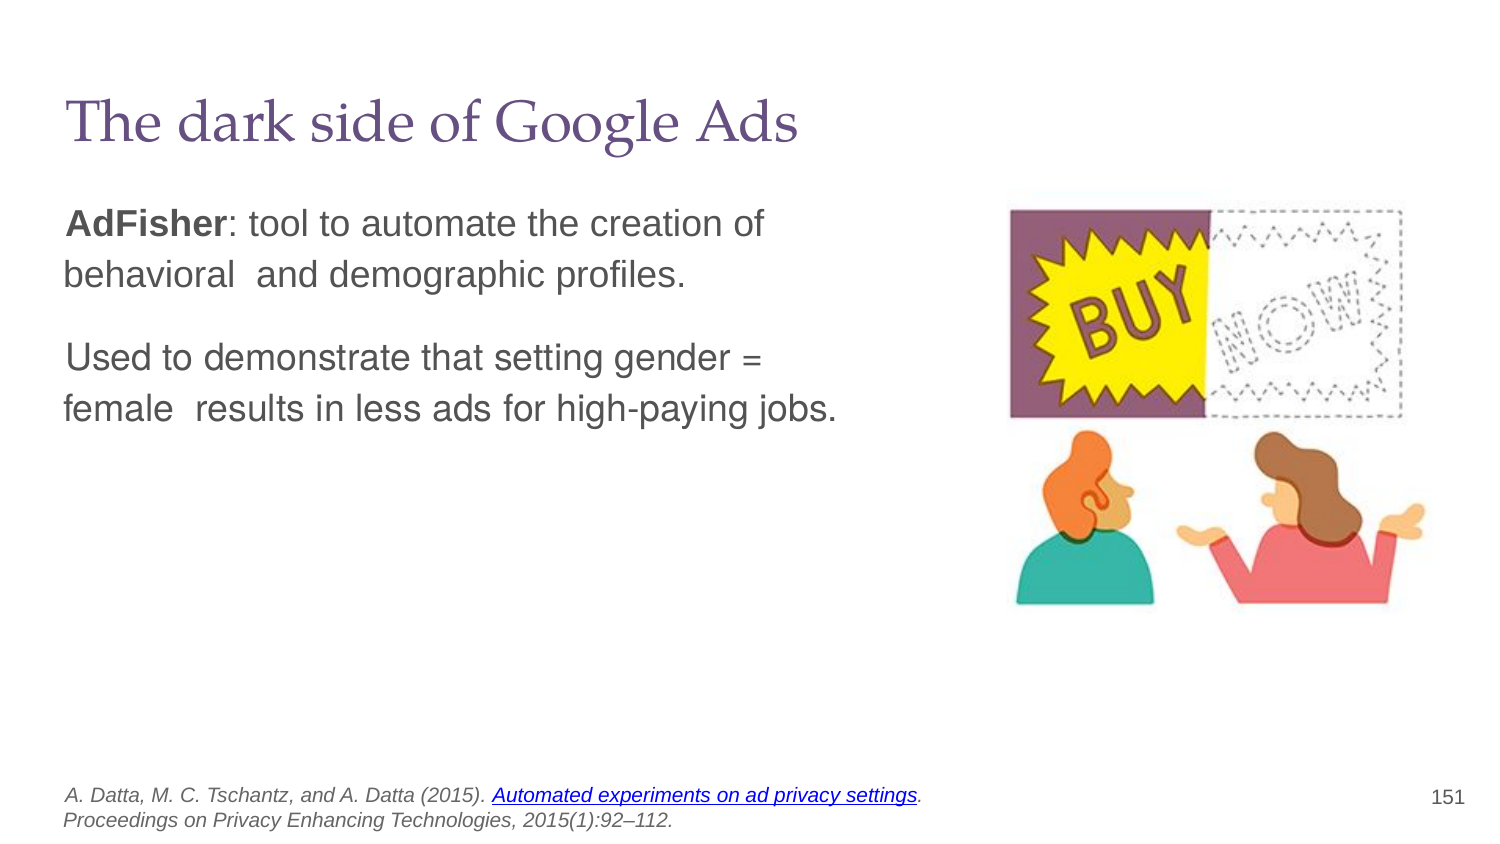

# The dark side of Google Ads

AdFisher: tool to automate the creation of behavioral  and demographic profiles.
Used to demonstrate that setting gender = female  results in less ads for high-paying jobs.
A. Datta, M. C. Tschantz, and A. Datta (2015). Automated experiments on ad privacy settings.  Proceedings on Privacy Enhancing Technologies, 2015(1):92–112.
151